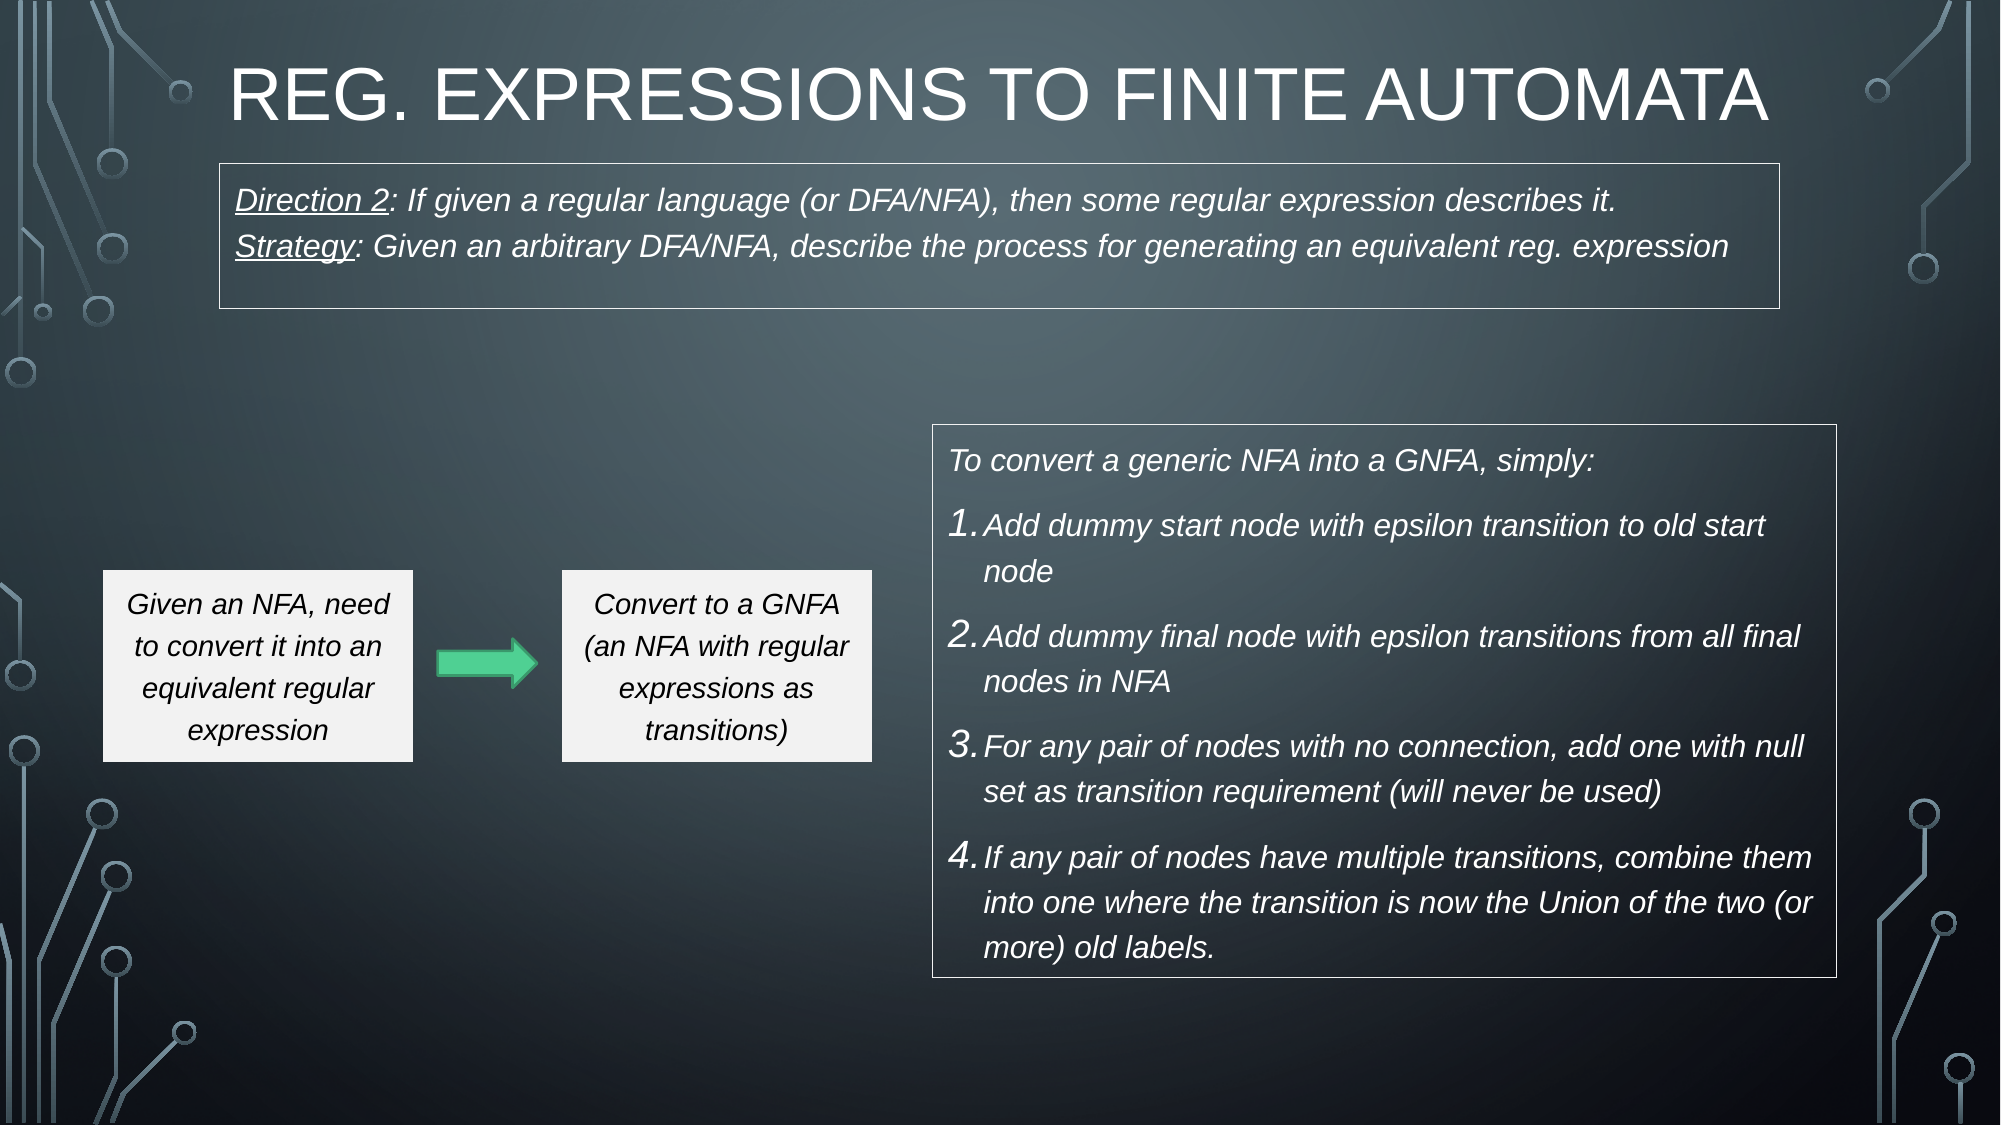

# Reg. Expressions To Finite Automata
Direction 2: If given a regular language (or DFA/NFA), then some regular expression describes it.
Strategy: Given an arbitrary DFA/NFA, describe the process for generating an equivalent reg. expression
To convert a generic NFA into a GNFA, simply:
Add dummy start node with epsilon transition to old start node
Add dummy final node with epsilon transitions from all final nodes in NFA
For any pair of nodes with no connection, add one with null set as transition requirement (will never be used)
If any pair of nodes have multiple transitions, combine them into one where the transition is now the Union of the two (or more) old labels.

Given an NFA, need to convert it into an equivalent regular expression
Convert to a GNFA (an NFA with regular expressions as transitions)